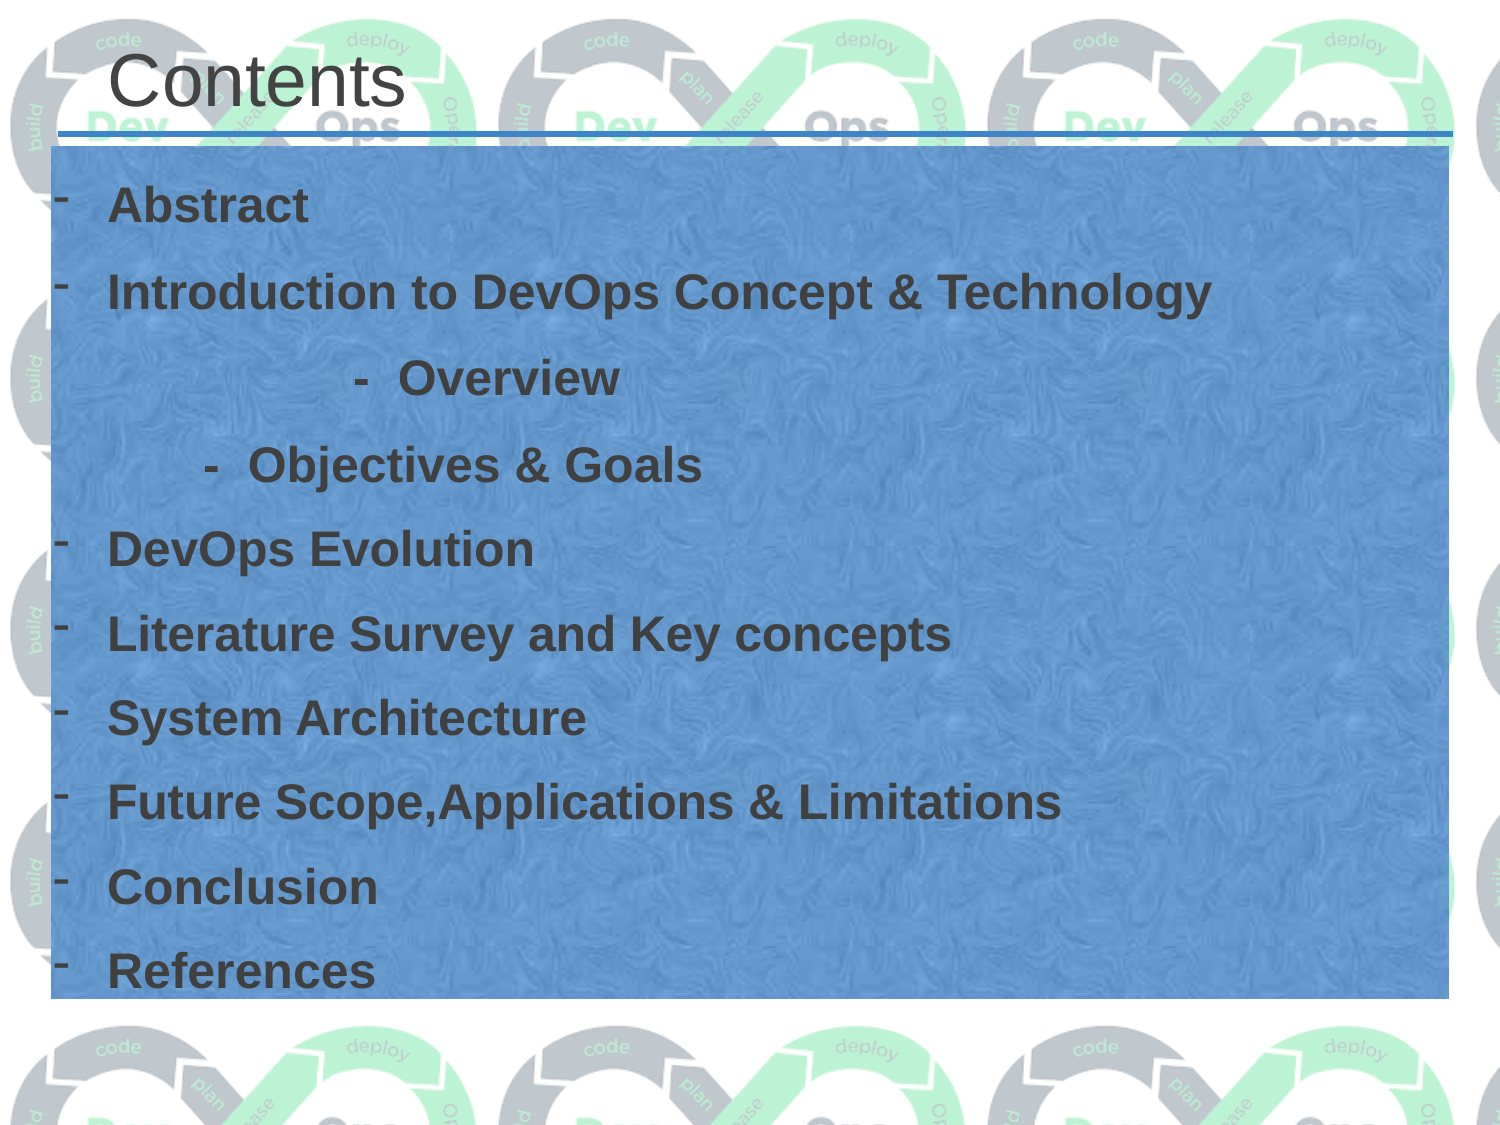

# Contents
Abstract
Introduction to DevOps Concept & Technology
		-  Overview
	-  Objectives & Goals
DevOps Evolution
Literature Survey and Key concepts
System Architecture
Future Scope,Applications & Limitations
Conclusion
References